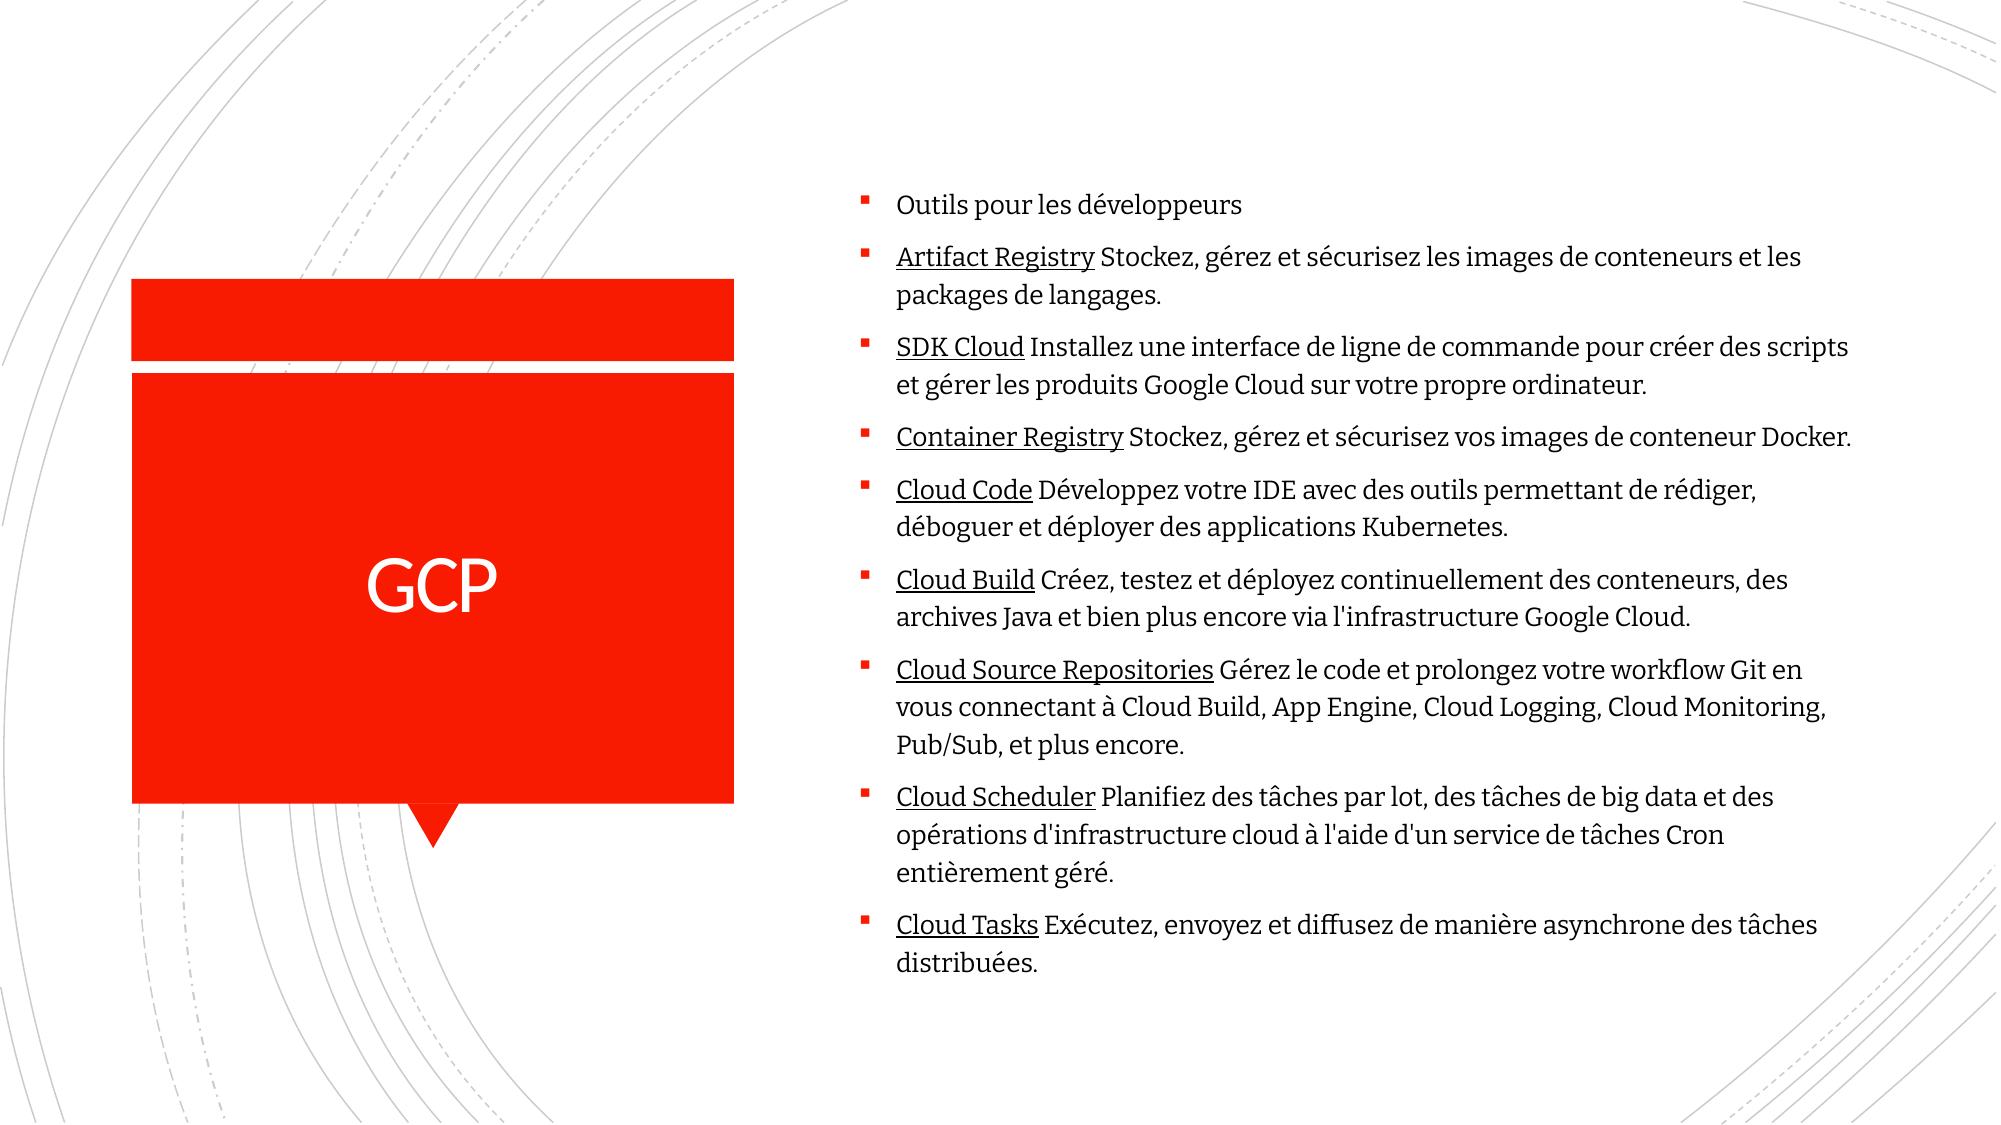

Outils pour les développeurs
Artifact Registry Stockez, gérez et sécurisez les images de conteneurs et les packages de langages.
SDK Cloud Installez une interface de ligne de commande pour créer des scripts et gérer les produits Google Cloud sur votre propre ordinateur.
Container Registry Stockez, gérez et sécurisez vos images de conteneur Docker.
Cloud Code Développez votre IDE avec des outils permettant de rédiger, déboguer et déployer des applications Kubernetes.
Cloud Build Créez, testez et déployez continuellement des conteneurs, des archives Java et bien plus encore via l'infrastructure Google Cloud.
Cloud Source Repositories Gérez le code et prolongez votre workflow Git en vous connectant à Cloud Build, App Engine, Cloud Logging, Cloud Monitoring, Pub/Sub, et plus encore.
Cloud Scheduler Planifiez des tâches par lot, des tâches de big data et des opérations d'infrastructure cloud à l'aide d'un service de tâches Cron entièrement géré.
Cloud Tasks Exécutez, envoyez et diffusez de manière asynchrone des tâches distribuées.

# GCP